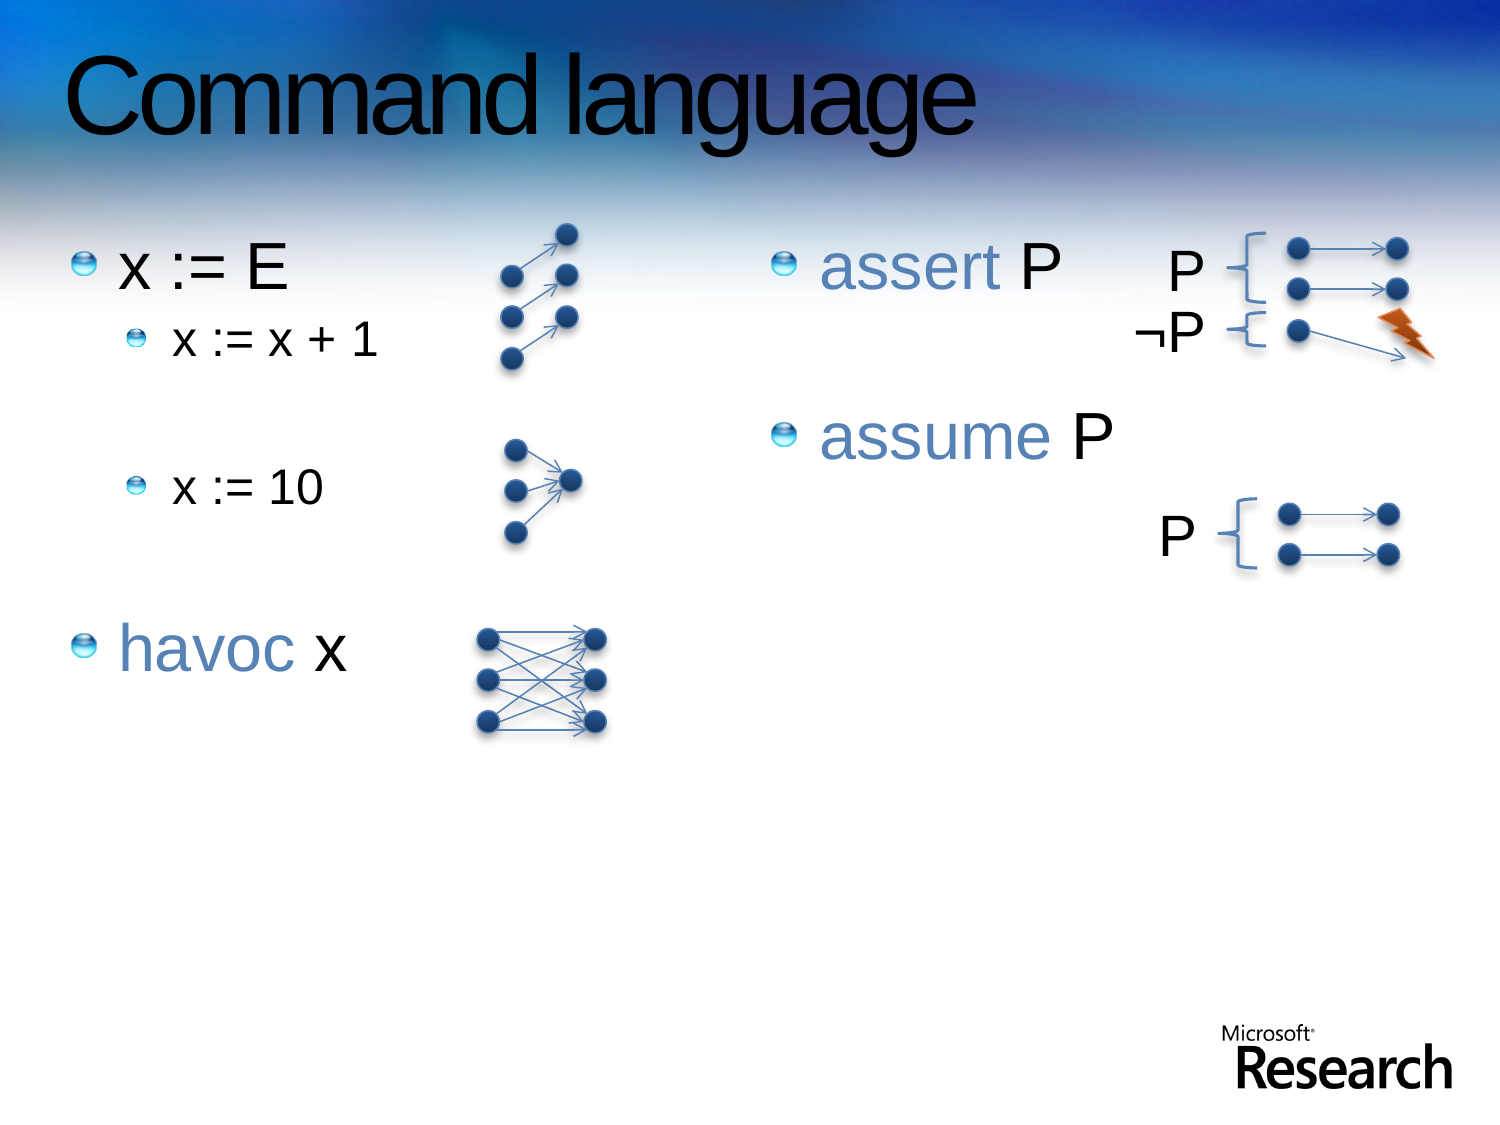

# Command language

P
x := E
x := x + 1

x := 10

havoc x

assert P

assume P

¬P

P